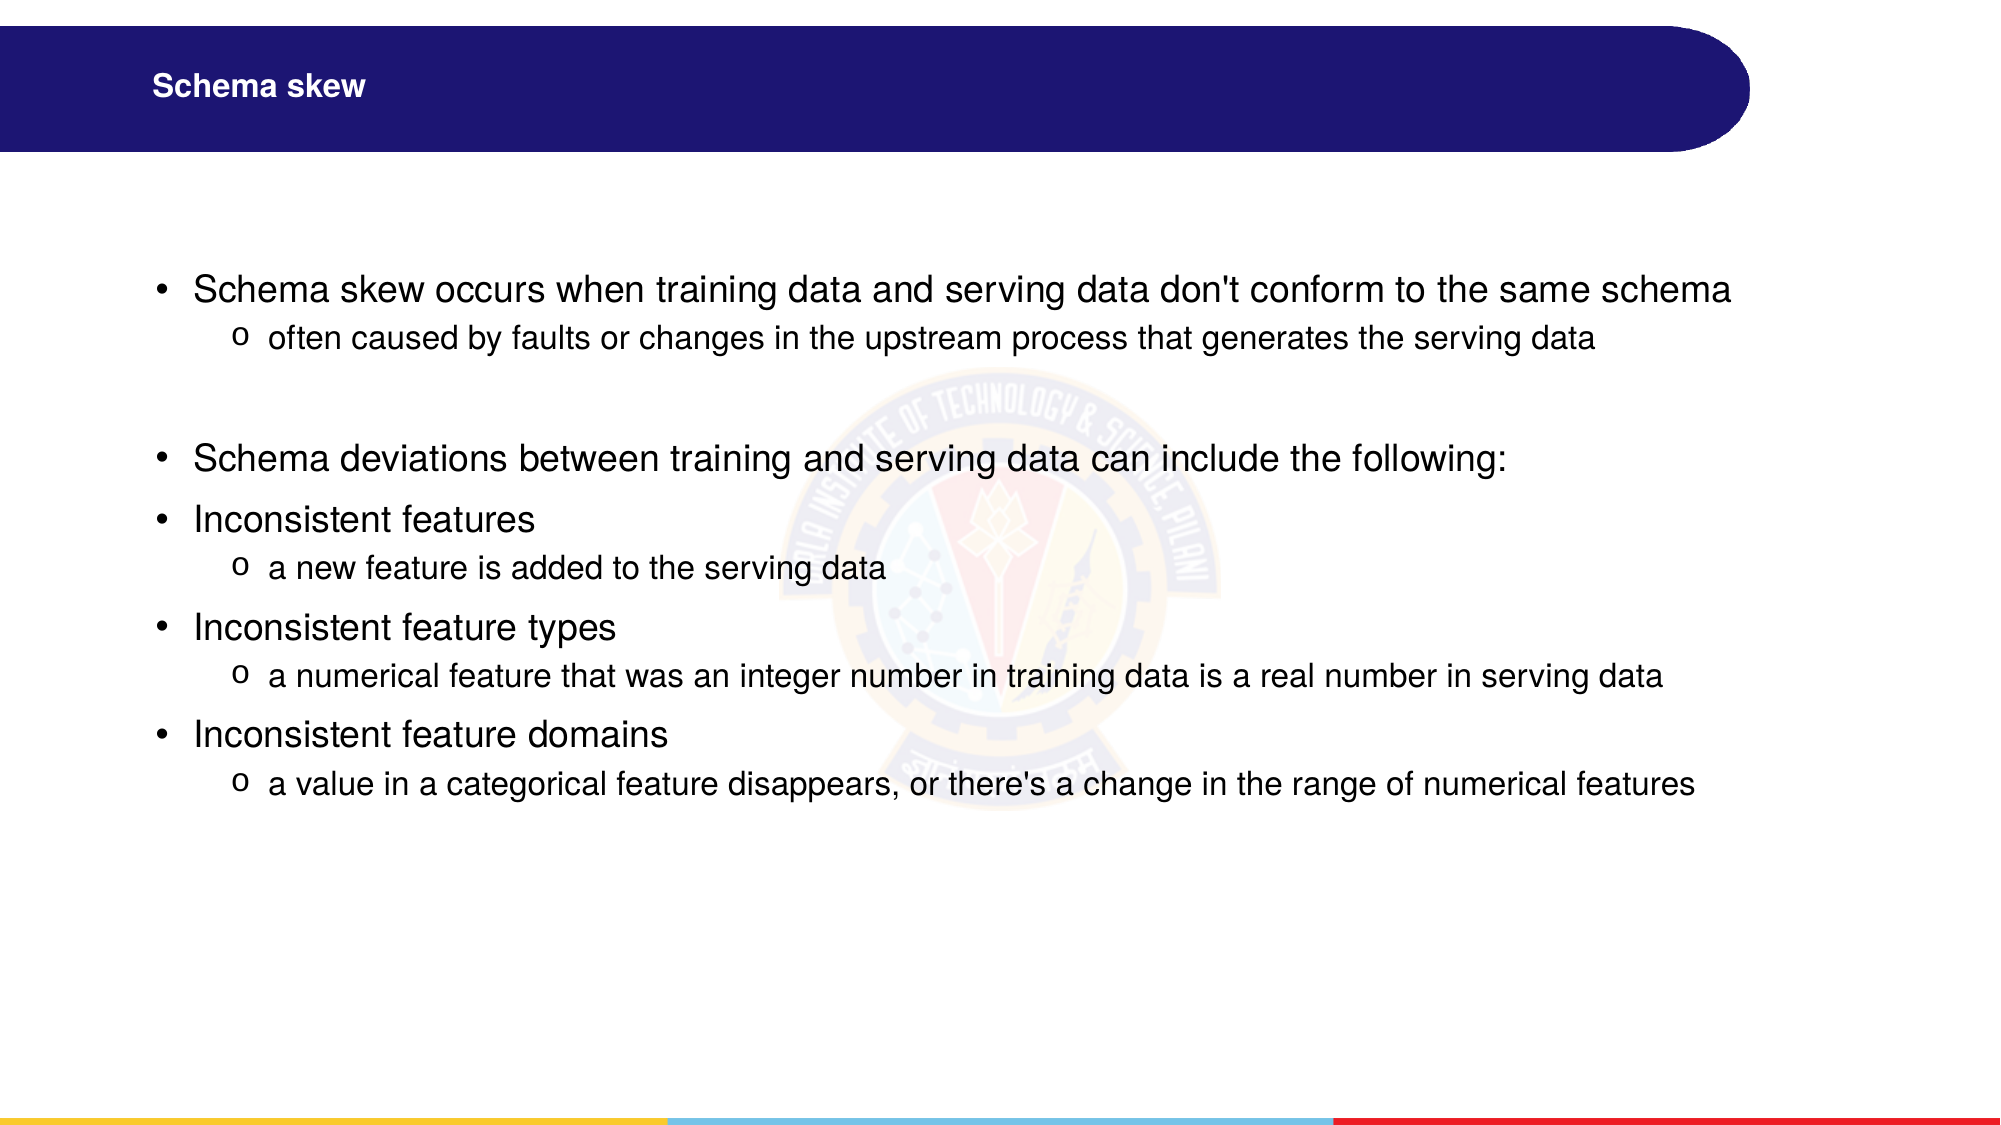

# Schema skew

Schema skew occurs when training data and serving data don't conform to the same schema
often caused by faults or changes in the upstream process that generates the serving data

Schema deviations between training and serving data can include the following:
Inconsistent features
a new feature is added to the serving data
Inconsistent feature types
a numerical feature that was an integer number in training data is a real number in serving data
Inconsistent feature domains
a value in a categorical feature disappears, or there's a change in the range of numerical features